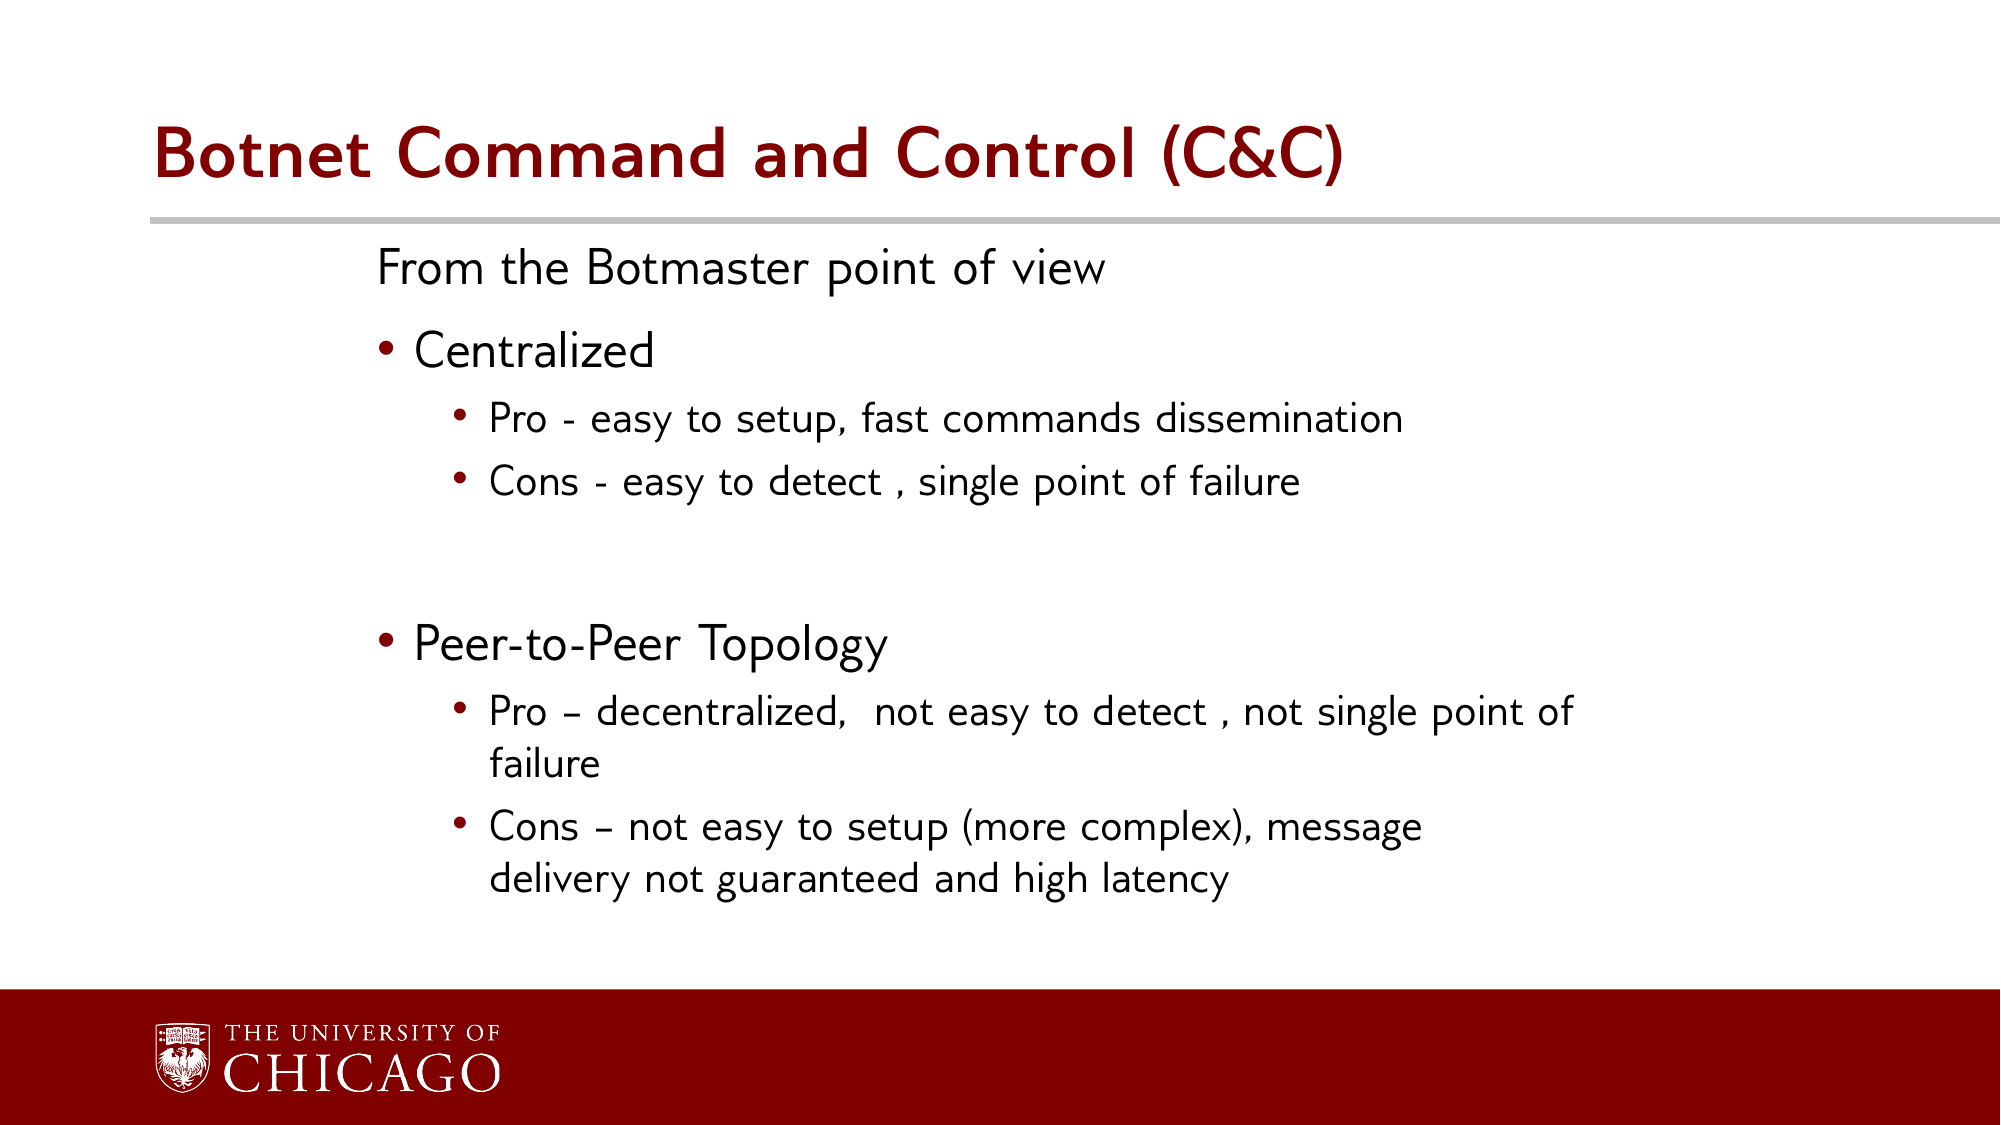

# Botnet Command and Control (C&C)
From the Botmaster point of view
Centralized
Pro - easy to setup, fast commands dissemination
Cons - easy to detect , single point of failure

Peer-to-Peer Topology
Pro – decentralized,  not easy to detect , not single point of failure
Cons – not easy to setup (more complex), message delivery not guaranteed and high latency